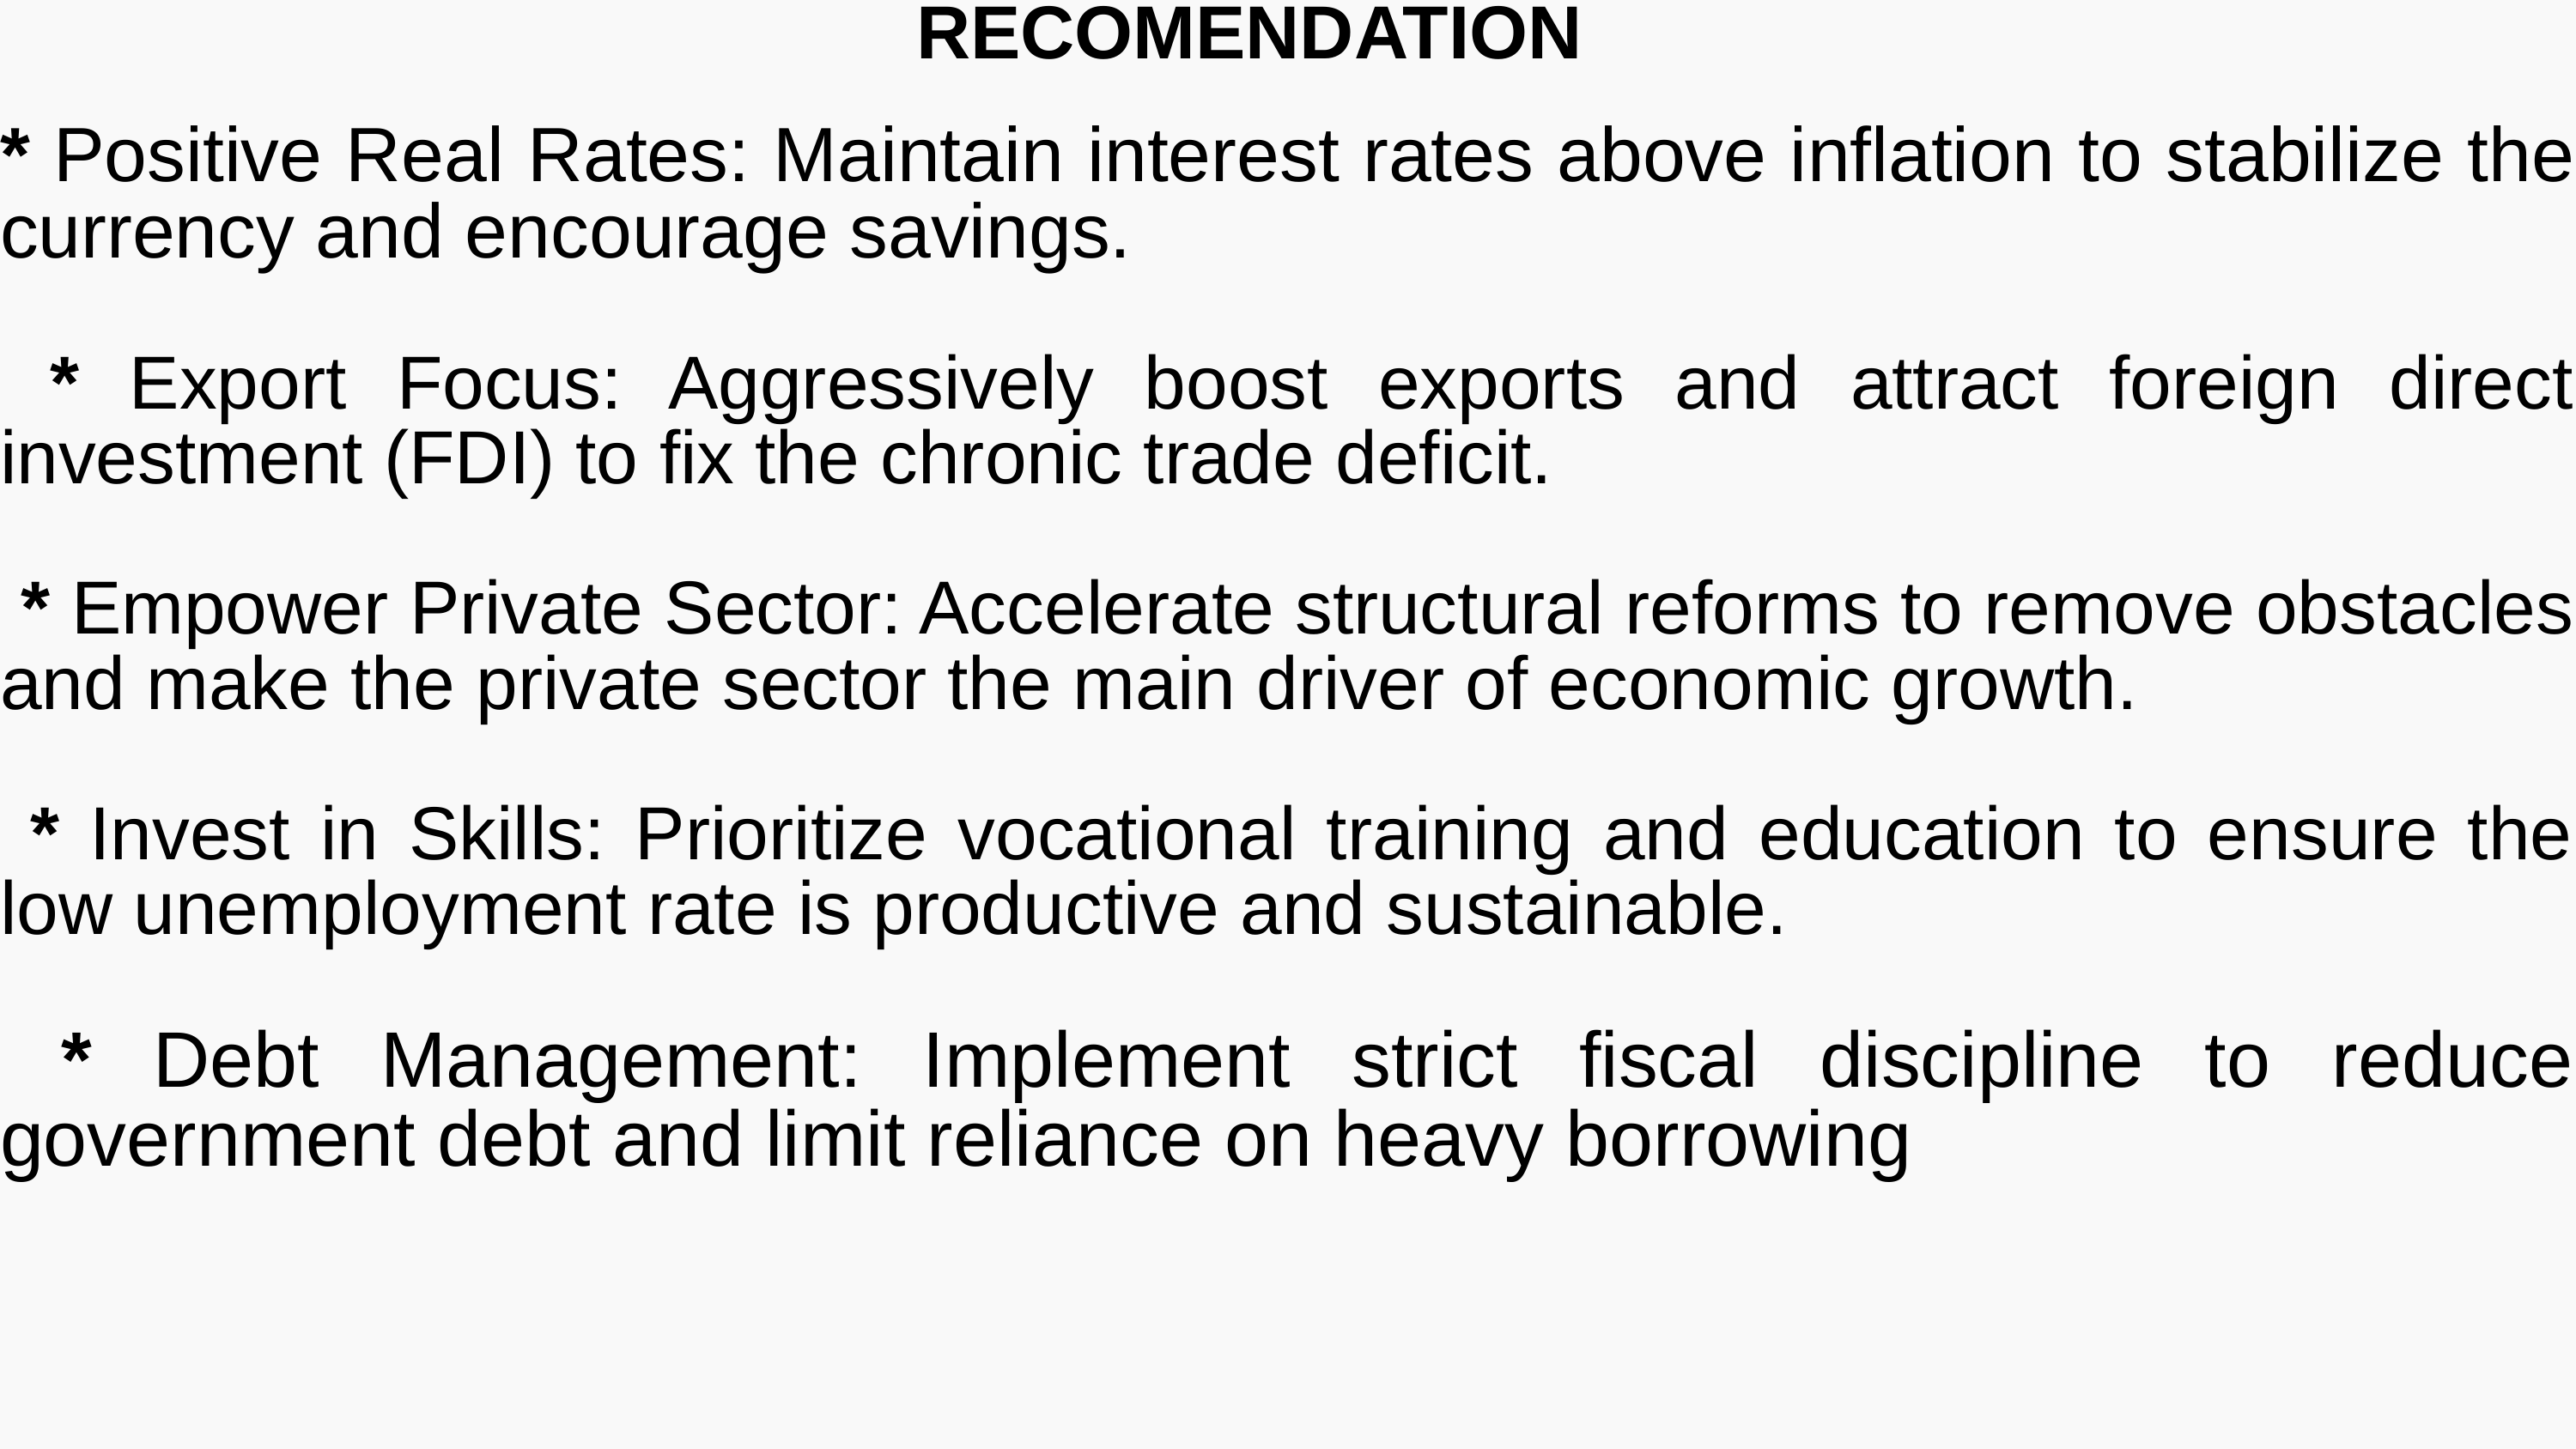

RECOMENDATION
* Positive Real Rates: Maintain interest rates above inflation to stabilize the currency and encourage savings.

 * Export Focus: Aggressively boost exports and attract foreign direct investment (FDI) to fix the chronic trade deficit.

 * Empower Private Sector: Accelerate structural reforms to remove obstacles and make the private sector the main driver of economic growth.

 * Invest in Skills: Prioritize vocational training and education to ensure the low unemployment rate is productive and sustainable.

 * Debt Management: Implement strict fiscal discipline to reduce government debt and limit reliance on heavy borrowing